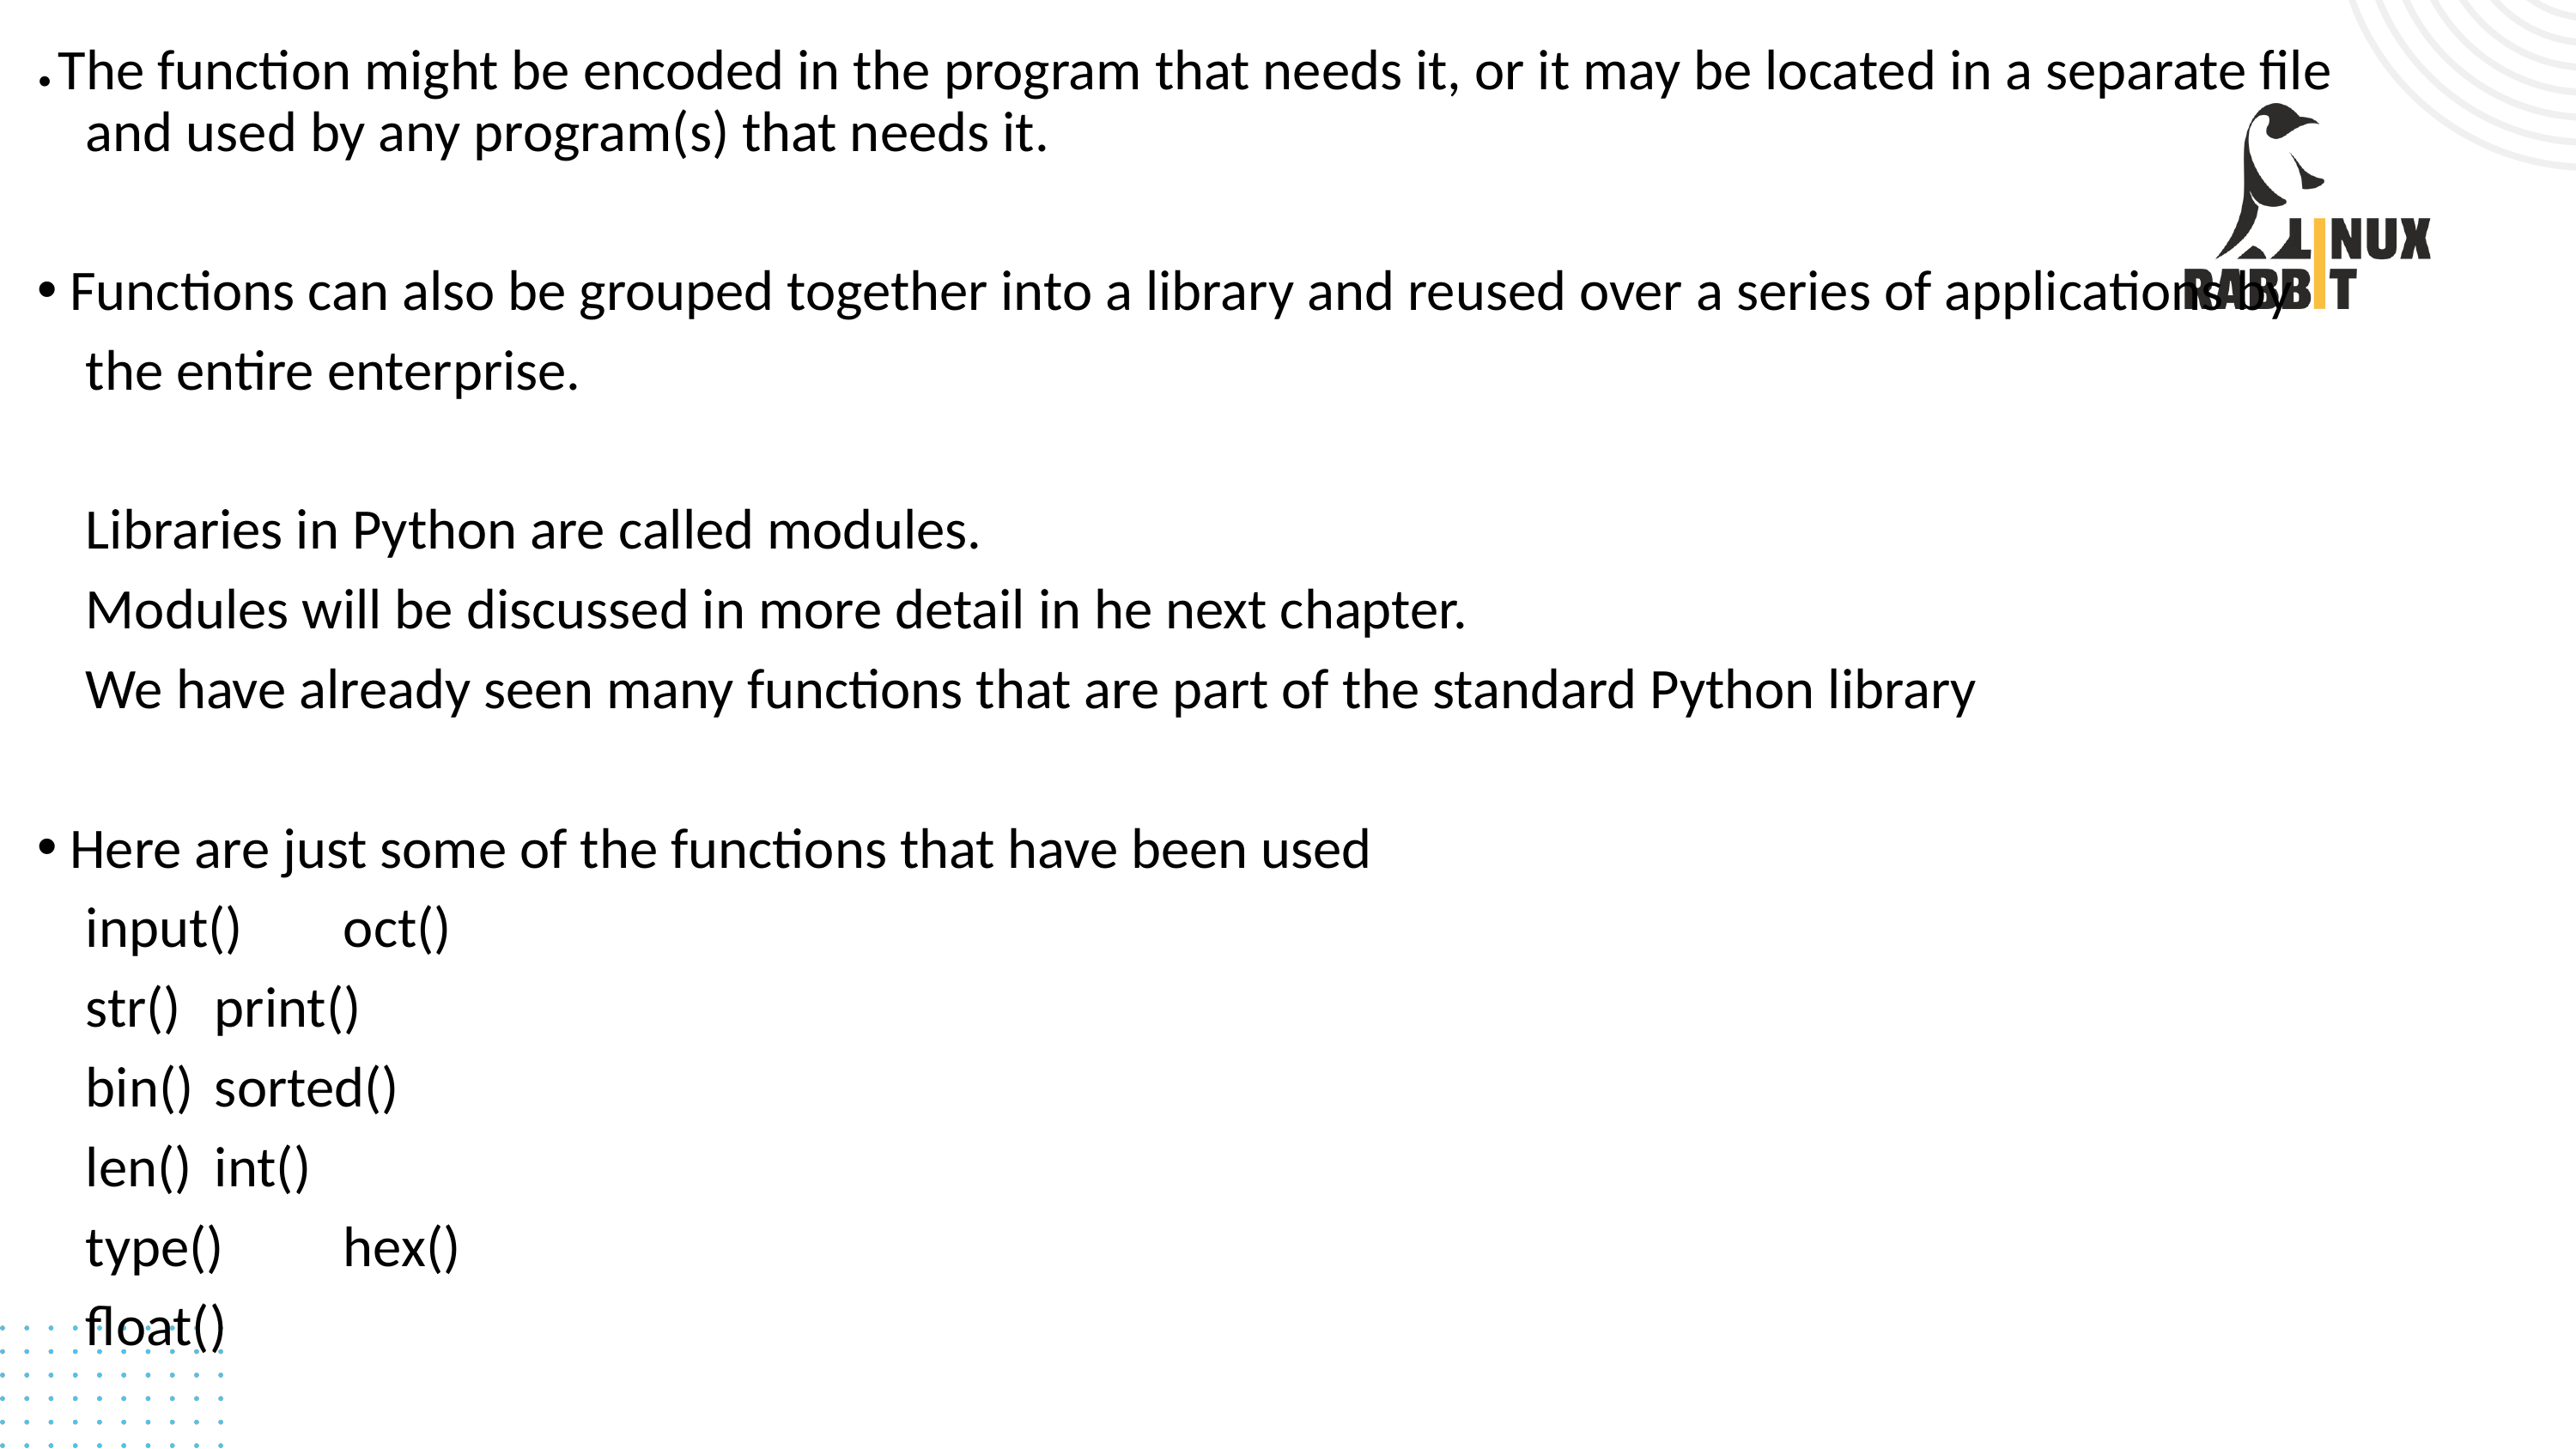

# • The function might be encoded in the program that needs it, or it may be located in a separate file and used by any program(s) that needs it.

Functions can also be grouped together into a library and reused over a series of applications by
	the entire enterprise.

	Libraries in Python are called modules.
	Modules will be discussed in more detail in he next chapter.
	We have already seen many functions that are part of the standard Python library

Here are just some of the functions that have been used
	input()	oct()
	str()	print()
	bin()	sorted()
	len()	int()
	type()	hex()
	float()

However, you can always write your own custom functions, and this chapter explores the details of doing that